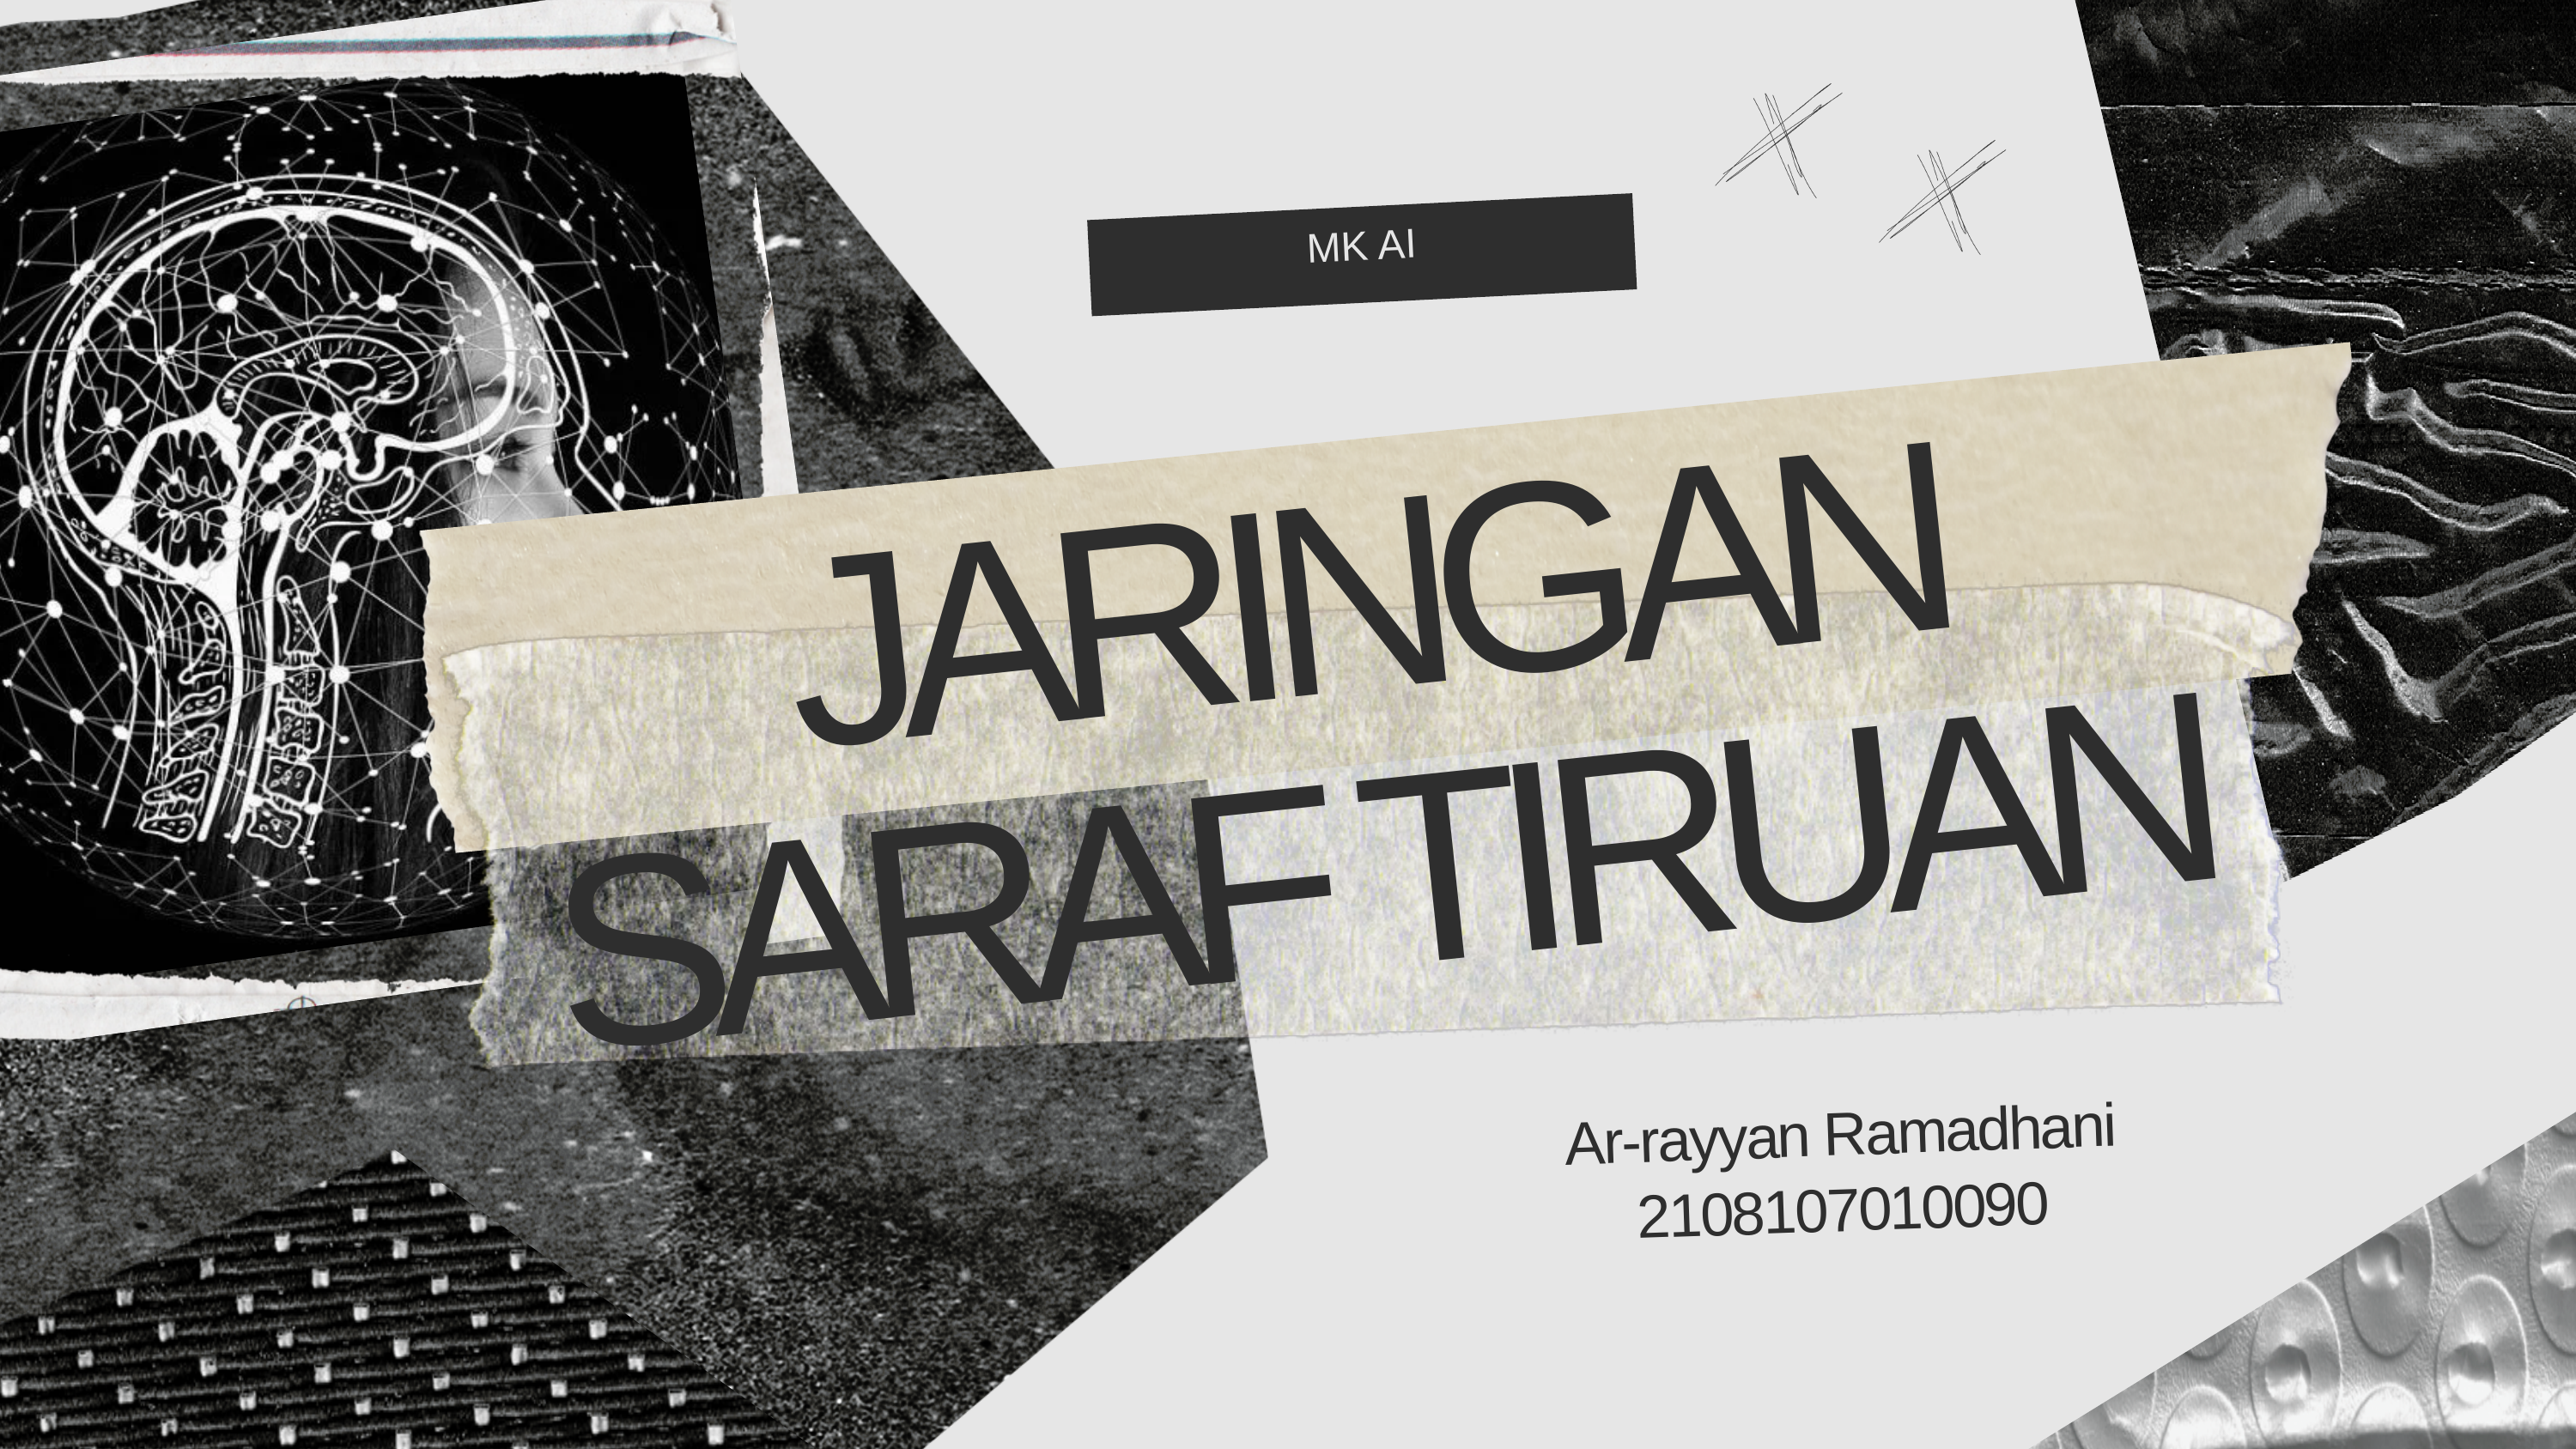

MK AI

JARINGAN SARAF TIRUAN

Ar-rayyan Ramadhani
2108107010090